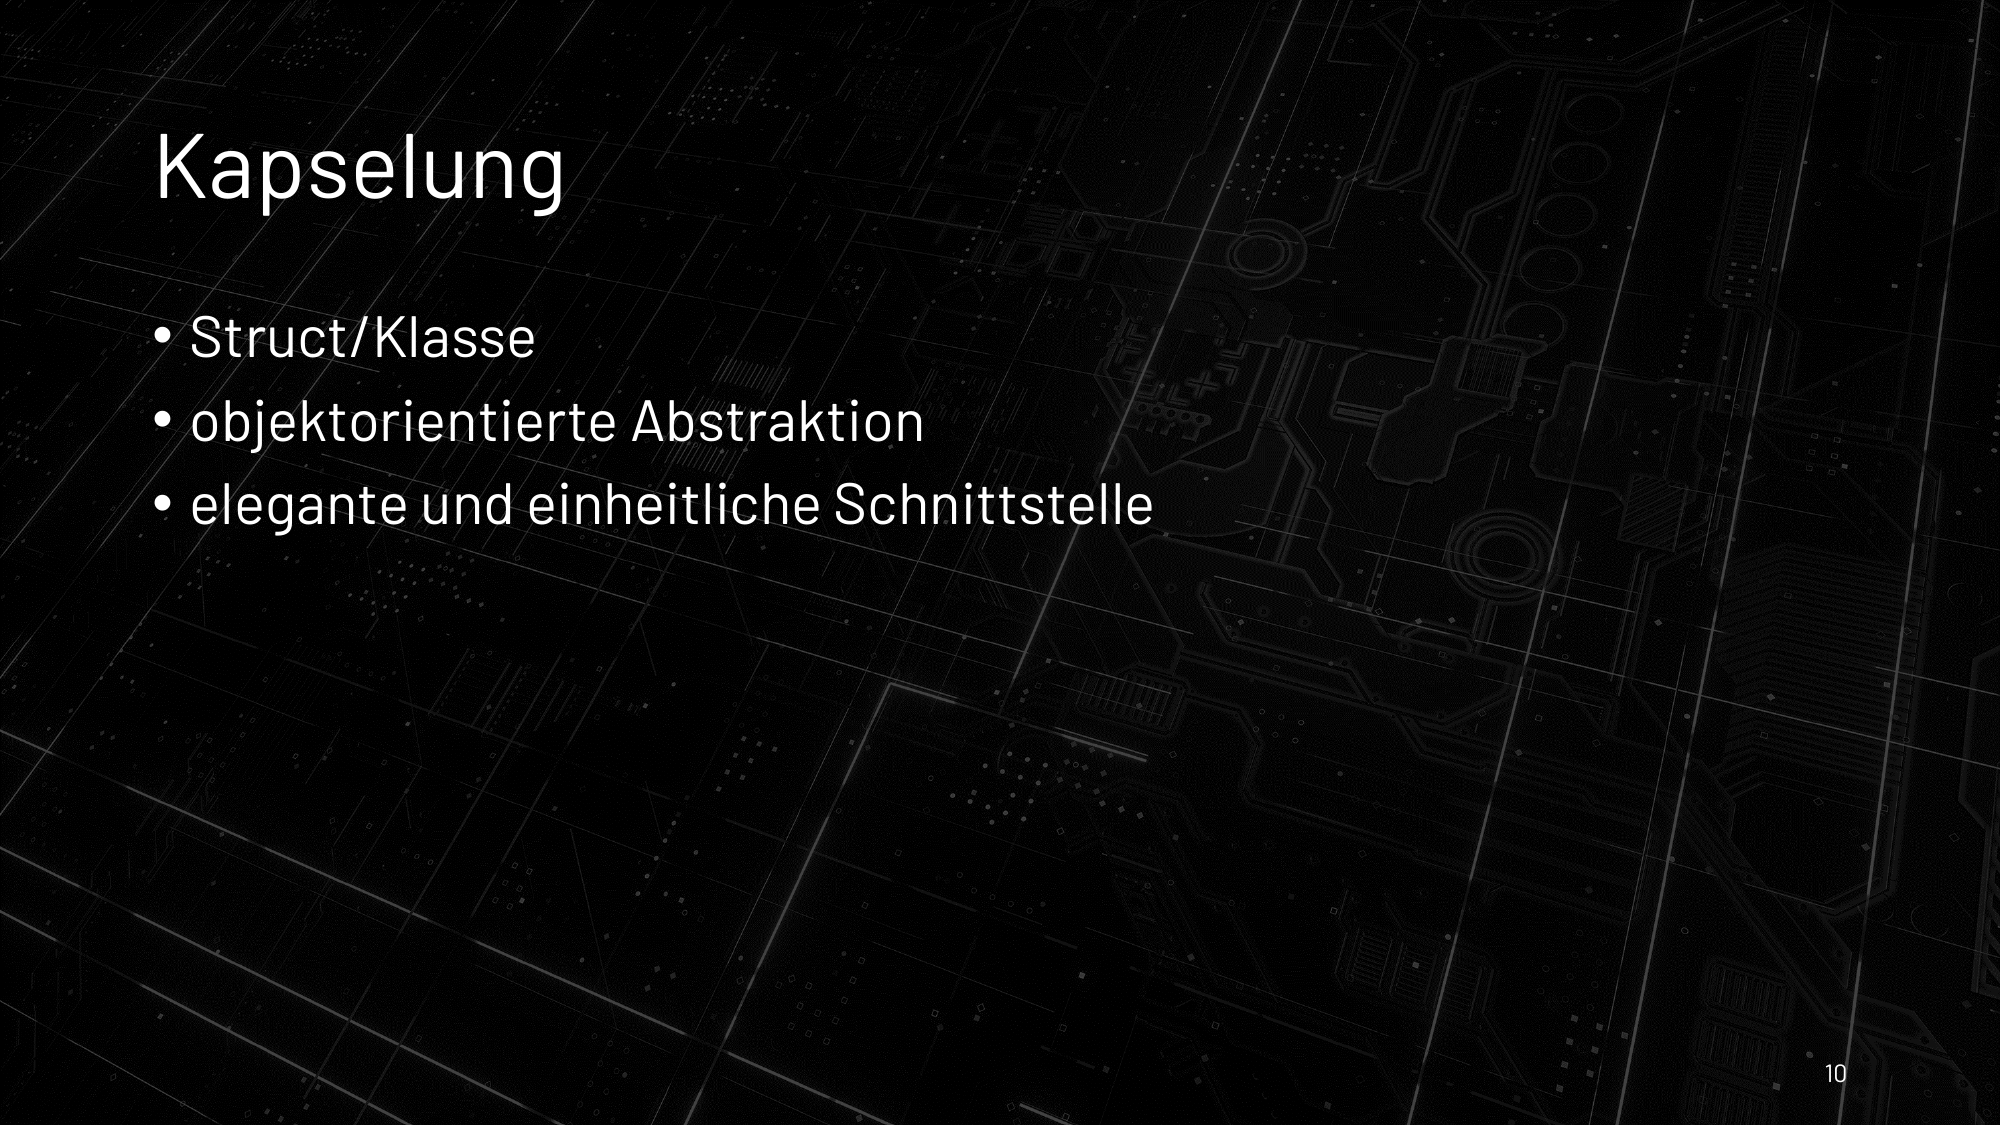

# Kapselung
Struct/Klasse
objektorientierte Abstraktion
elegante und einheitliche Schnittstelle
10